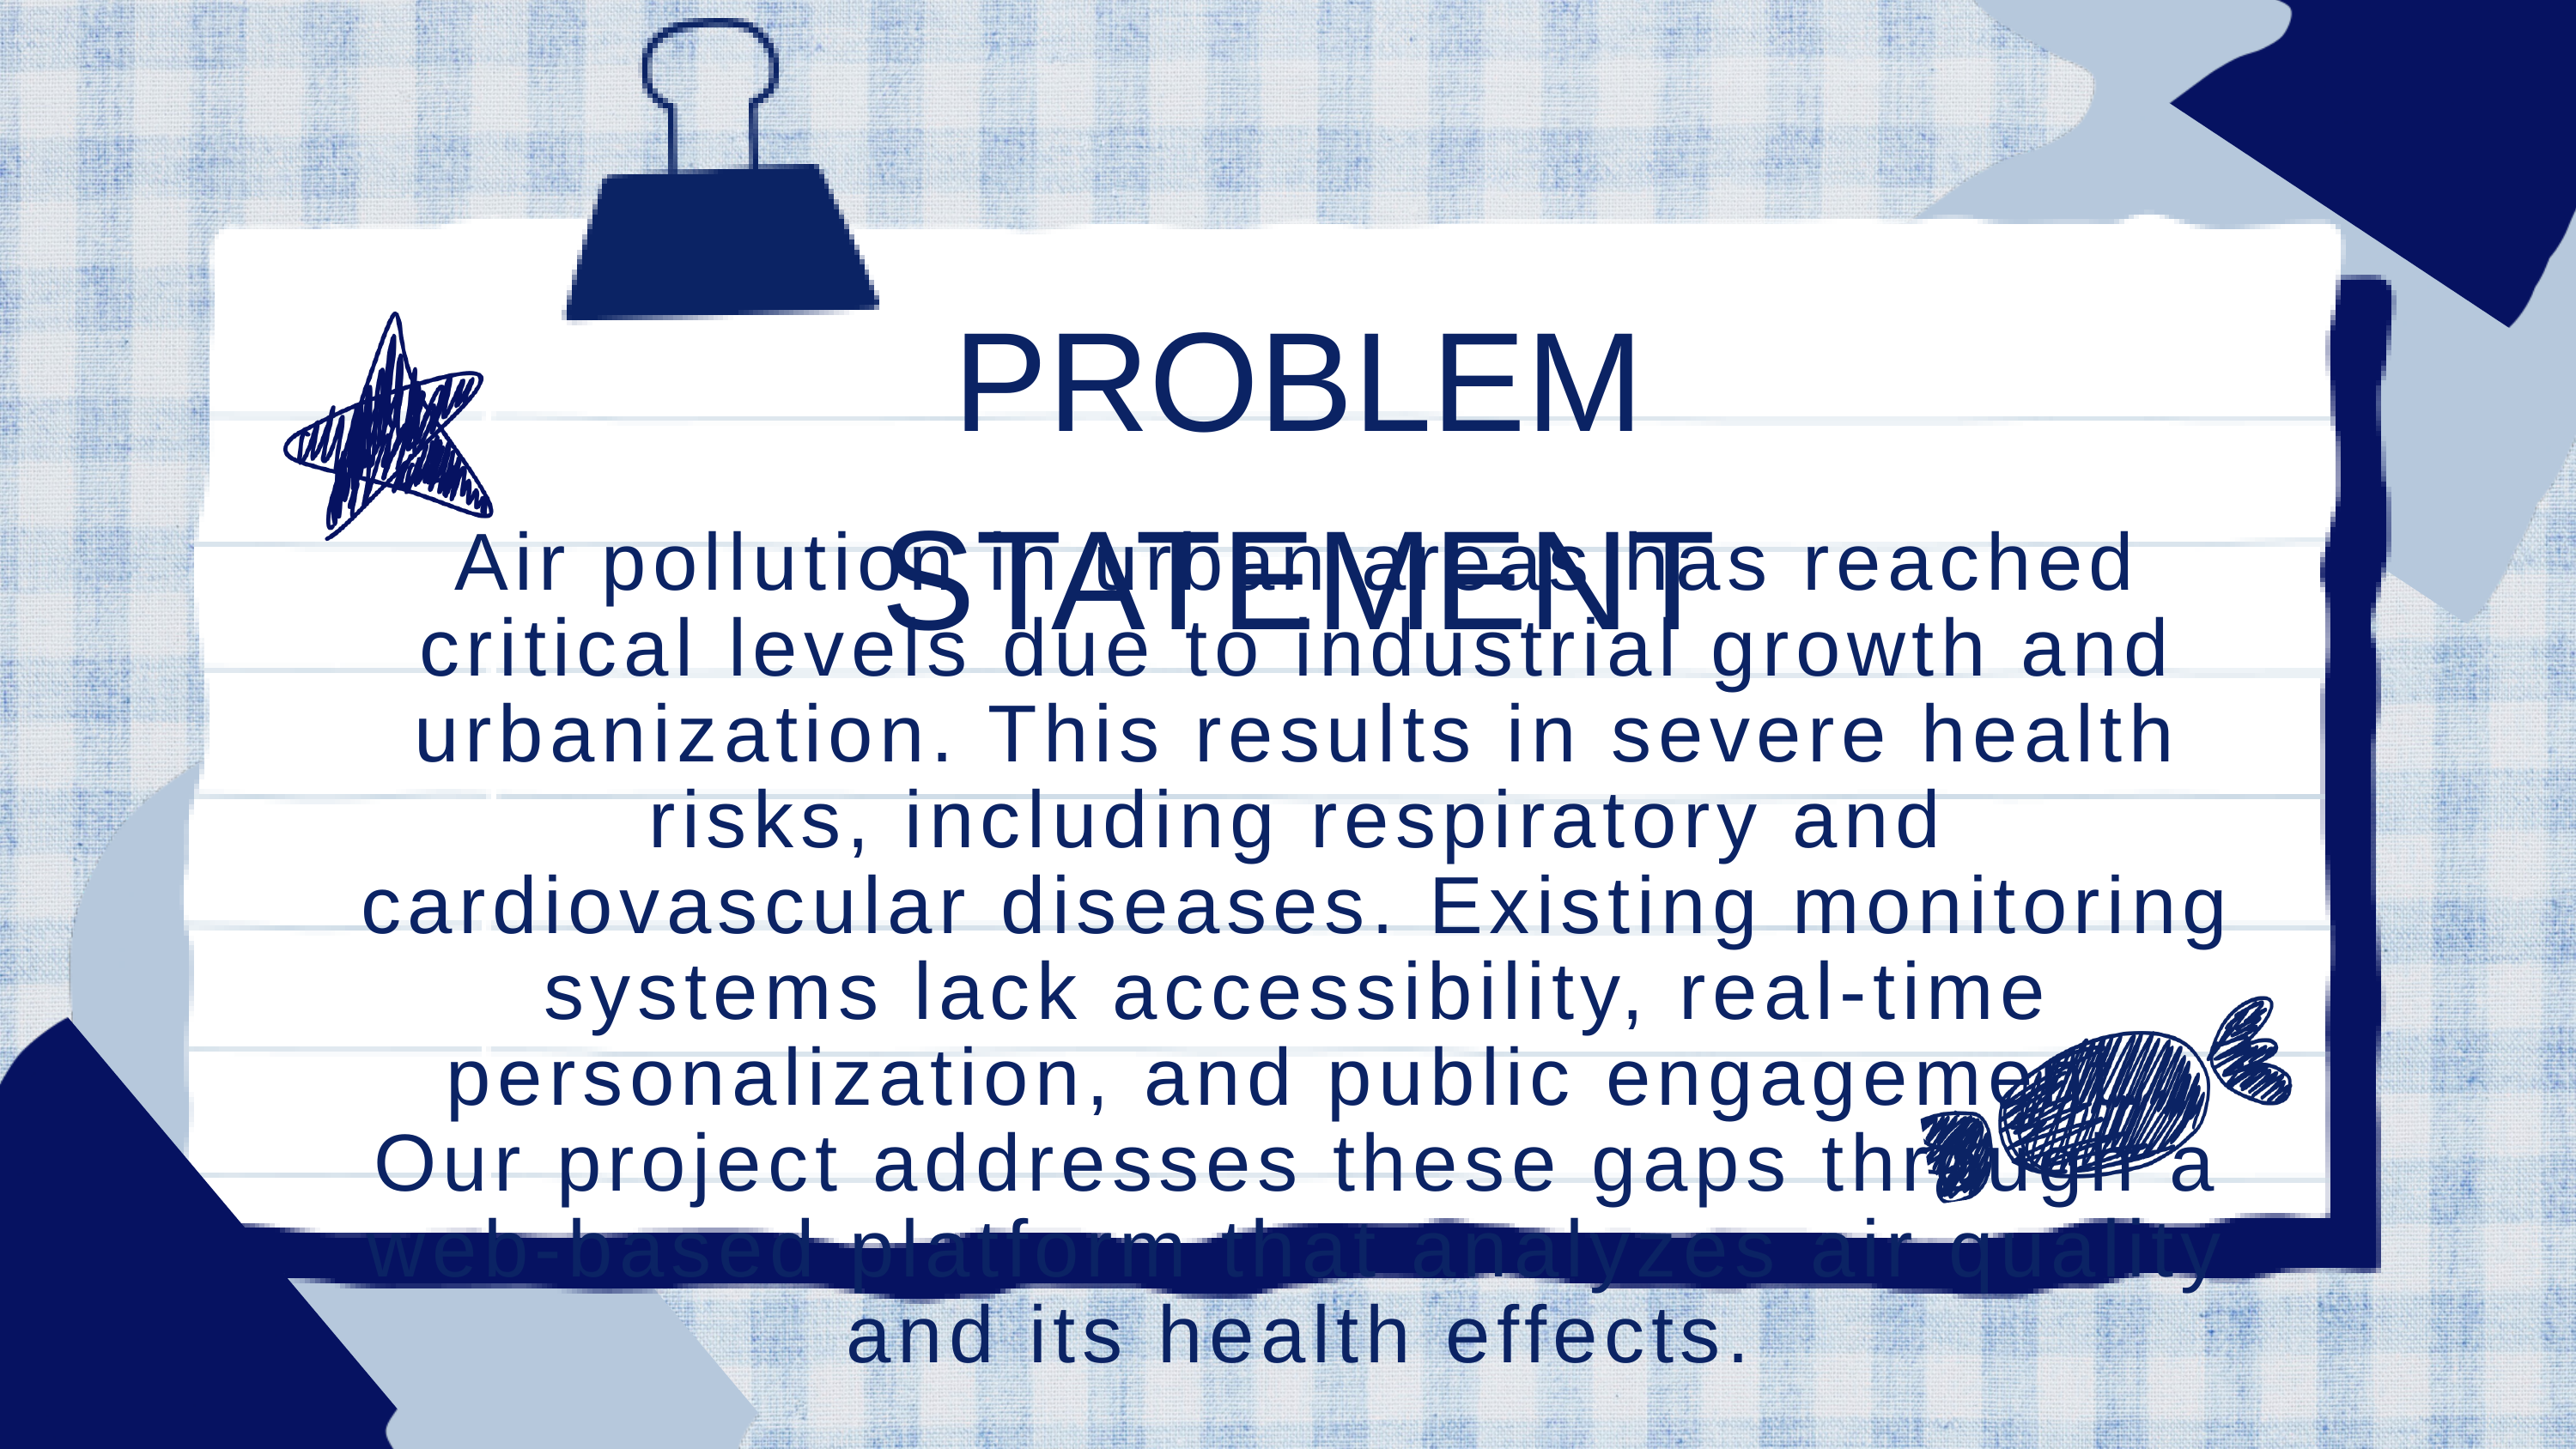

PROBLEM STATEMENT

Air pollution in urban areas has reached critical levels due to industrial growth and urbanization. This results in severe health risks, including respiratory and cardiovascular diseases. Existing monitoring systems lack accessibility, real-time personalization, and public engagement. Our project addresses these gaps through a web-based platform that analyzes air quality and its health effects.